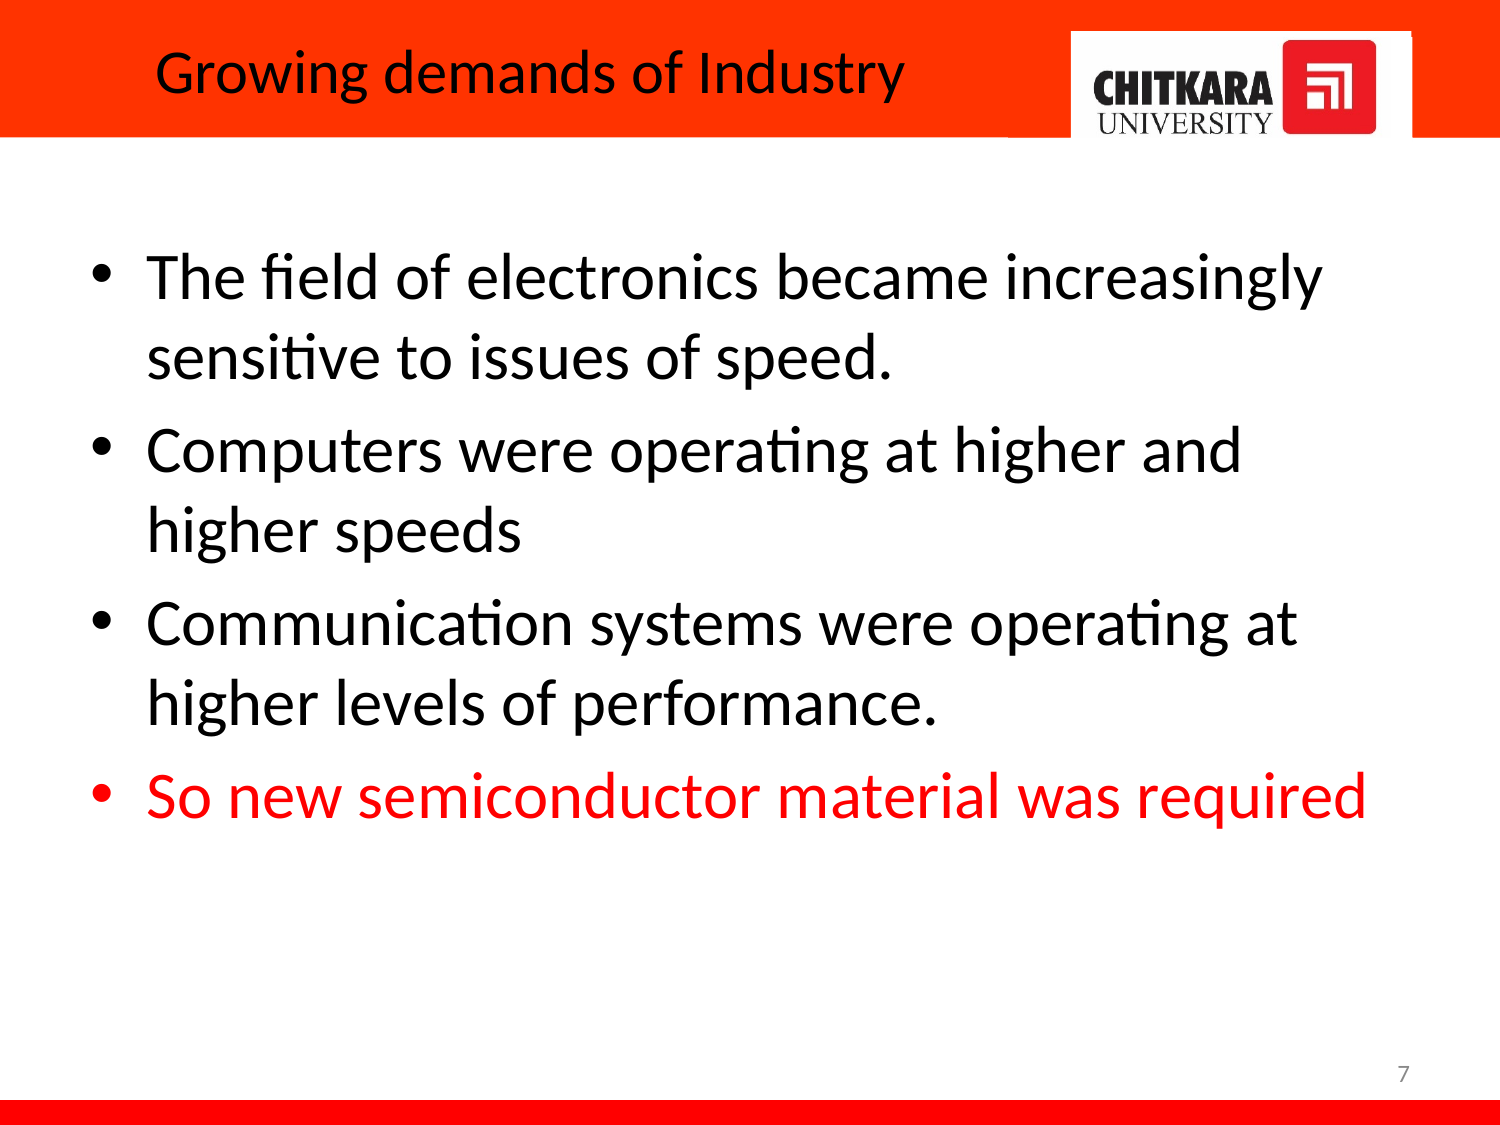

# Growing demands of Industry
The field of electronics became increasingly sensitive to issues of speed.
Computers were operating at higher and higher speeds
Communication systems were operating at higher levels of performance.
So new semiconductor material was required
7